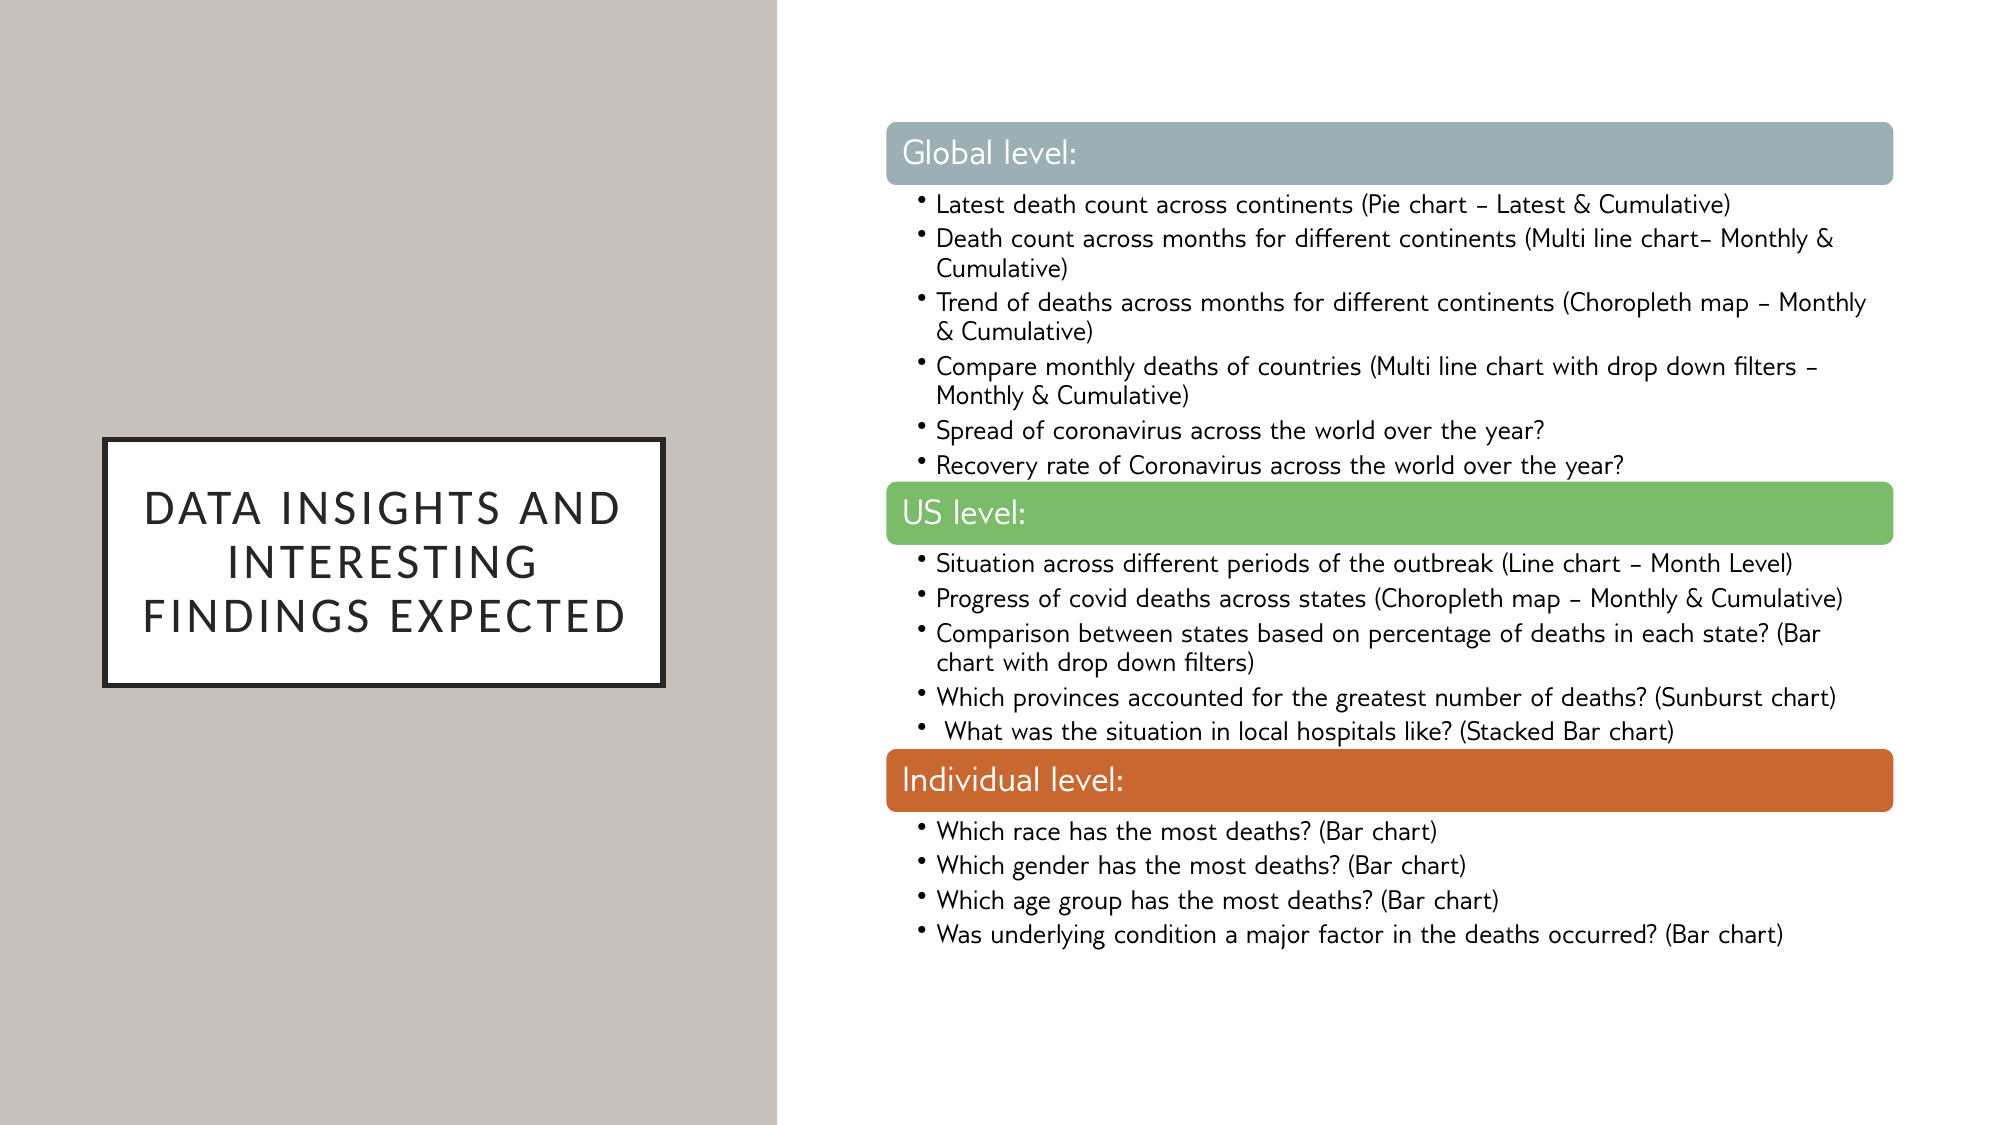

Global level:
Latest death count across continents (Pie chart – Latest & Cumulative)
Death count across months for different continents (Multi line chart– Monthly & Cumulative)
Trend of deaths across months for different continents (Choropleth map – Monthly & Cumulative)
Compare monthly deaths of countries (Multi line chart with drop down filters – Monthly & Cumulative)
Spread of coronavirus across the world over the year?
Recovery rate of Coronavirus across the world over the year?
US level:
Situation across different periods of the outbreak (Line chart – Month Level)
Progress of covid deaths across states (Choropleth map – Monthly & Cumulative)
Comparison between states based on percentage of deaths in each state? (Bar chart with drop down filters)
Which provinces accounted for the greatest number of deaths? (Sunburst chart)
 What was the situation in local hospitals like? (Stacked Bar chart)
Individual level:
Which race has the most deaths? (Bar chart)
Which gender has the most deaths? (Bar chart)
Which age group has the most deaths? (Bar chart)
Was underlying condition a major factor in the deaths occurred? (Bar chart)
# Data Insights and Interesting Findings Expected